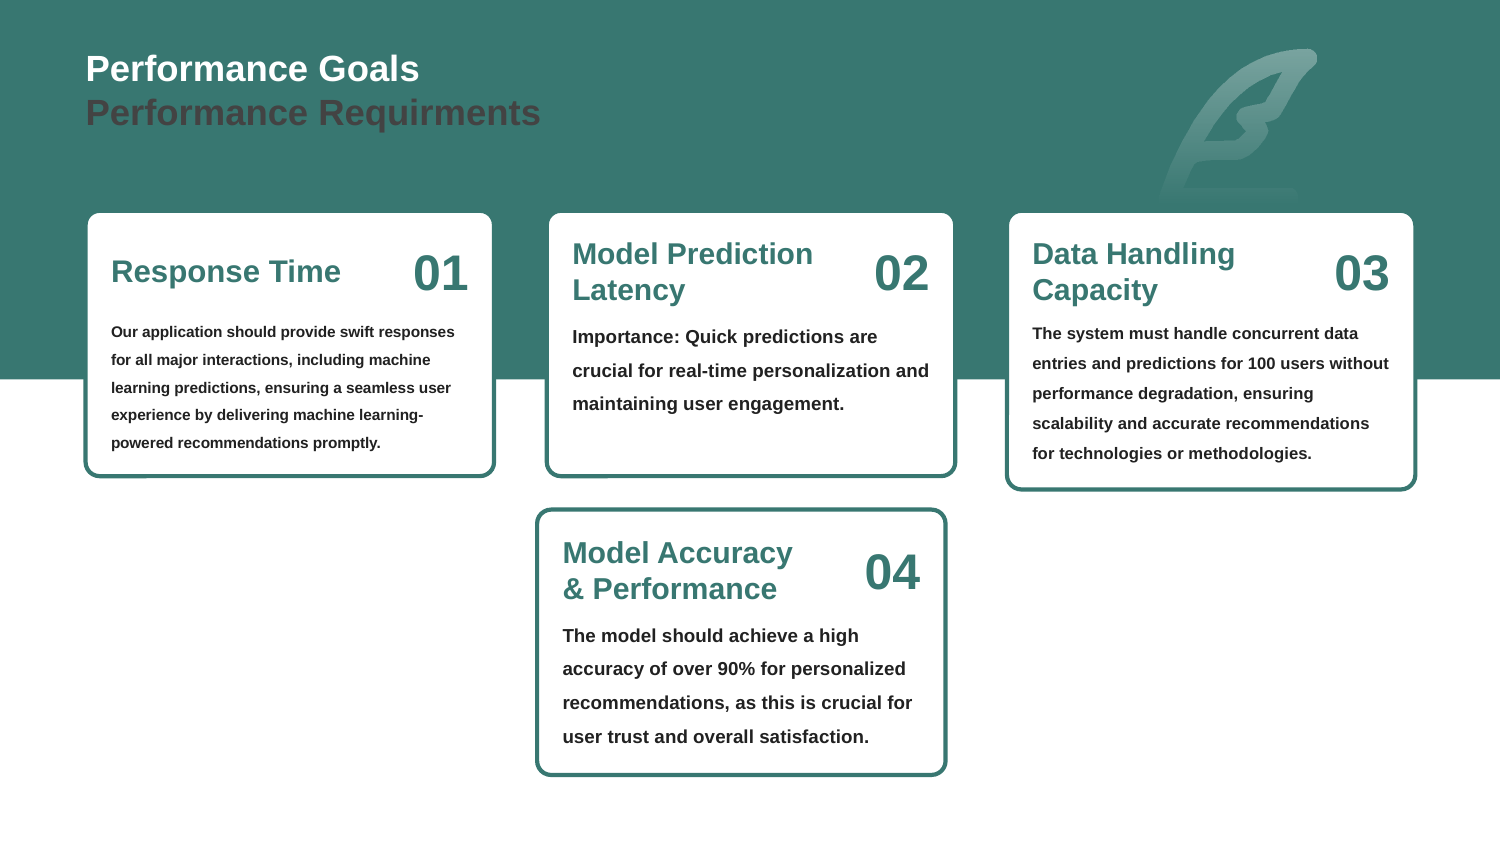

# Performance Goals Performance Requirments

Response Time
01
Model Prediction Latency
02
Data Handling Capacity
03
Our application should provide swift responses for all major interactions, including machine learning predictions, ensuring a seamless user experience by delivering machine learning-powered recommendations promptly.
Importance: Quick predictions are crucial for real-time personalization and maintaining user engagement.
The system must handle concurrent data entries and predictions for 100 users without performance degradation, ensuring scalability and accurate recommendations for technologies or methodologies.

Model Accuracy & Performance
04
The model should achieve a high accuracy of over 90% for personalized recommendations, as this is crucial for user trust and overall satisfaction.
16